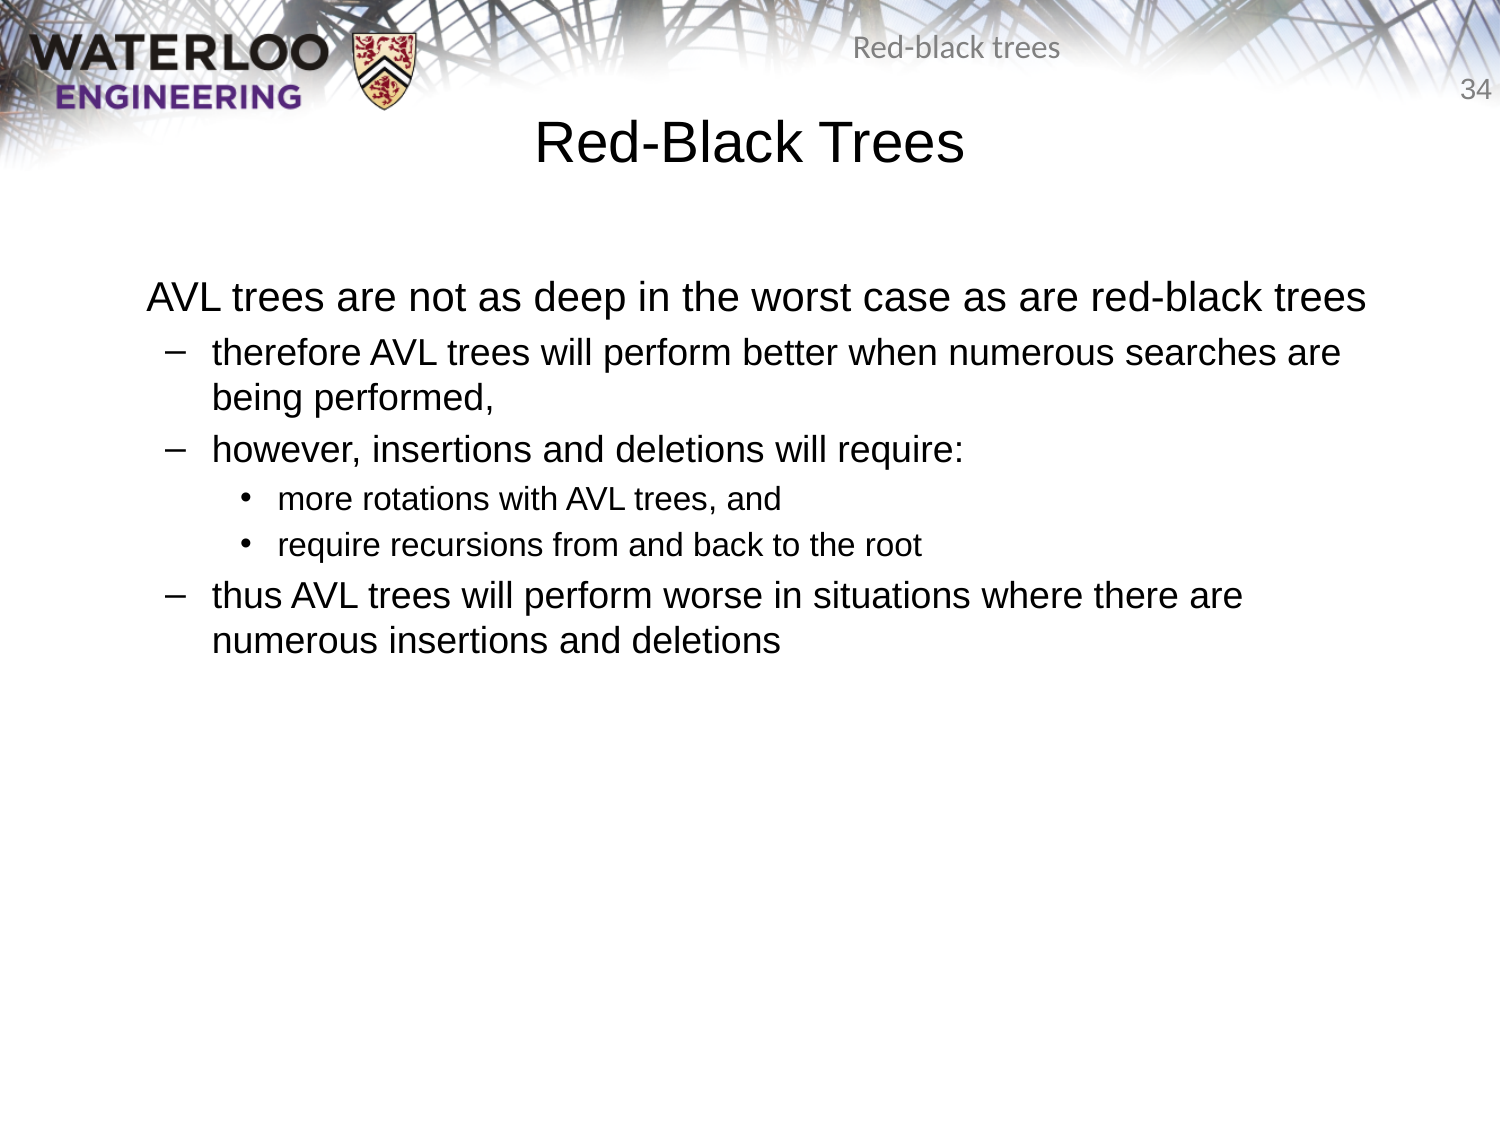

# Red-Black Trees
	AVL trees are not as deep in the worst case as are red-black trees
therefore AVL trees will perform better when numerous searches are being performed,
however, insertions and deletions will require:
more rotations with AVL trees, and
require recursions from and back to the root
thus AVL trees will perform worse in situations where there are numerous insertions and deletions